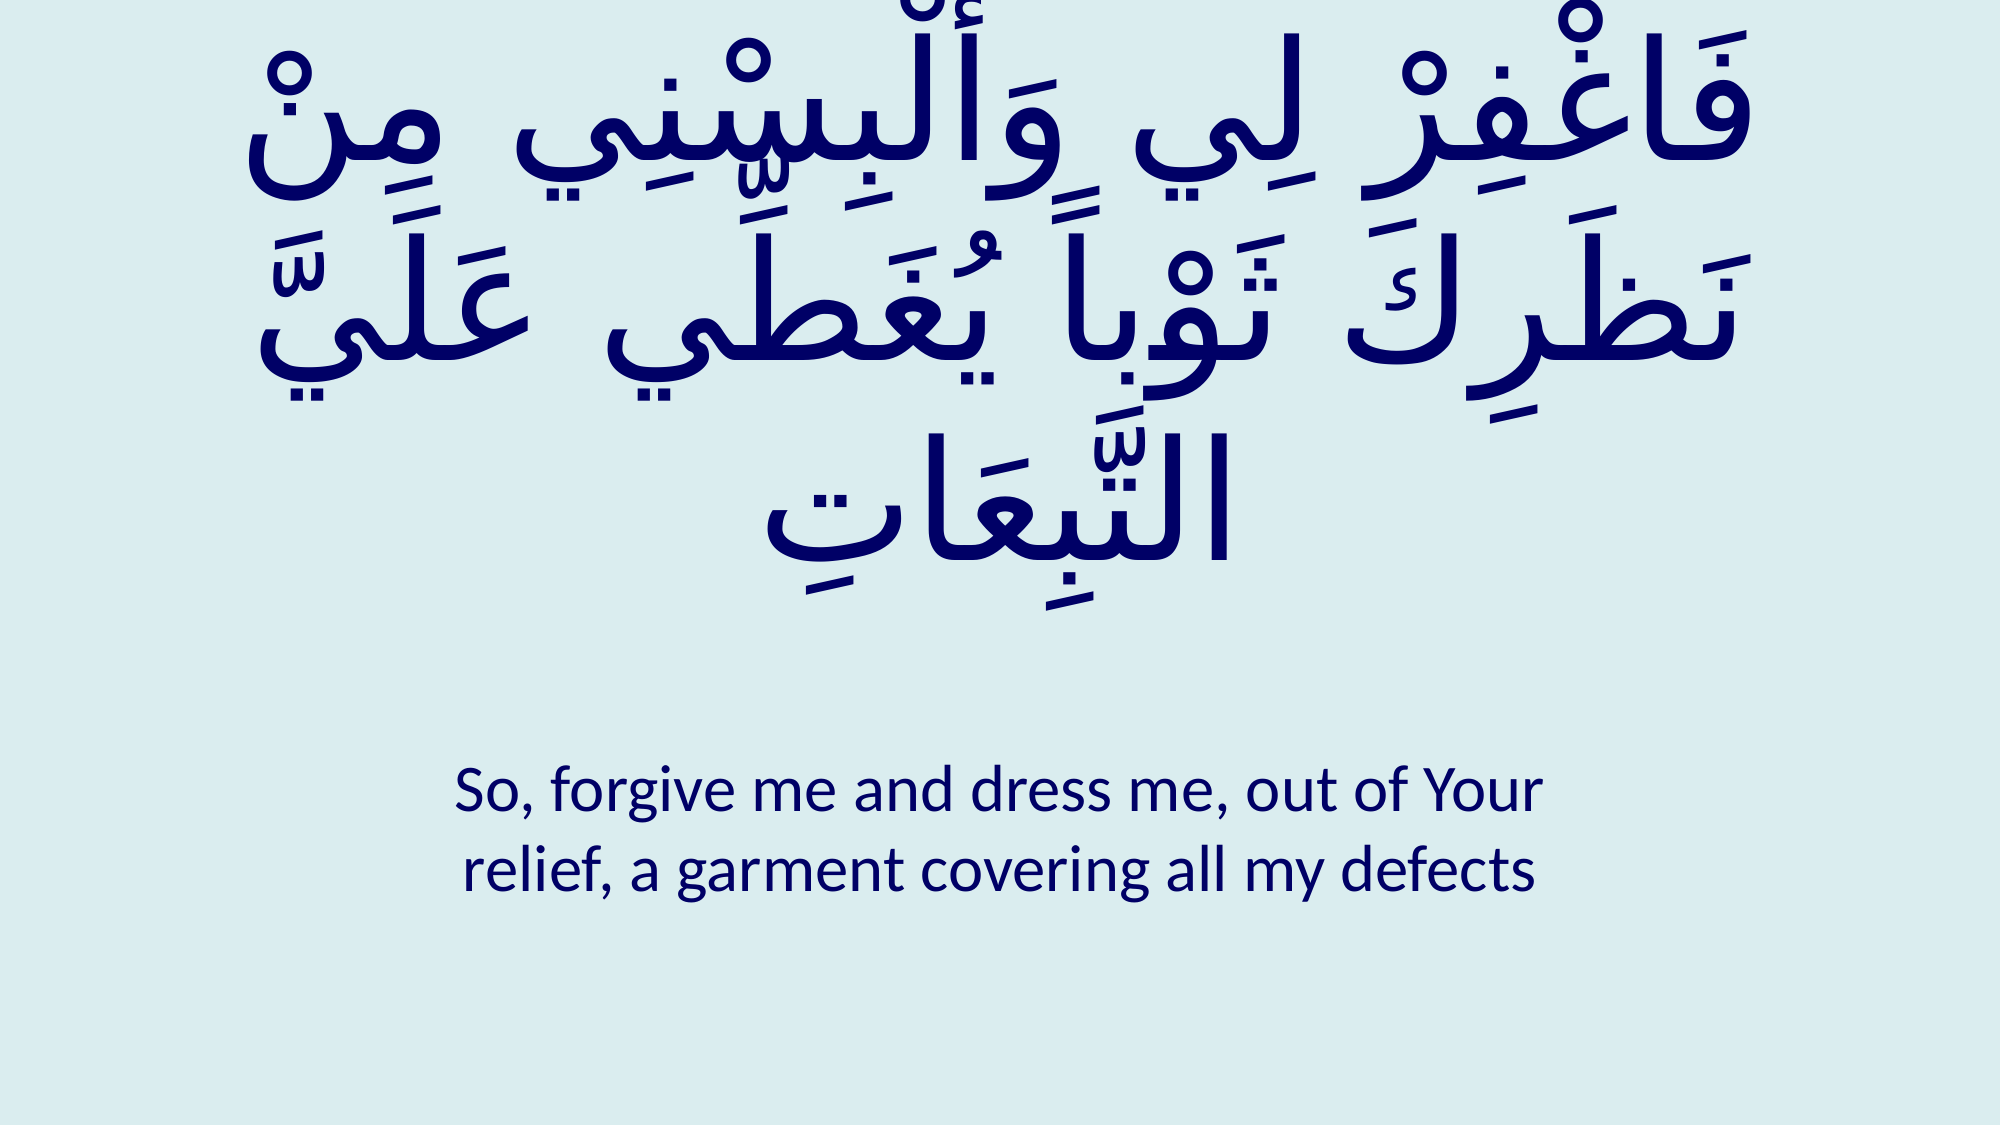

# فَاغْفِرْ لِي وَأَلْبِسْنِي مِنْ نَظَرِكَ ثَوْباً يُغَطِّي عَلَيَّ التَّبِعَاتِ
So, forgive me and dress me, out of Your relief, a garment covering all my defects